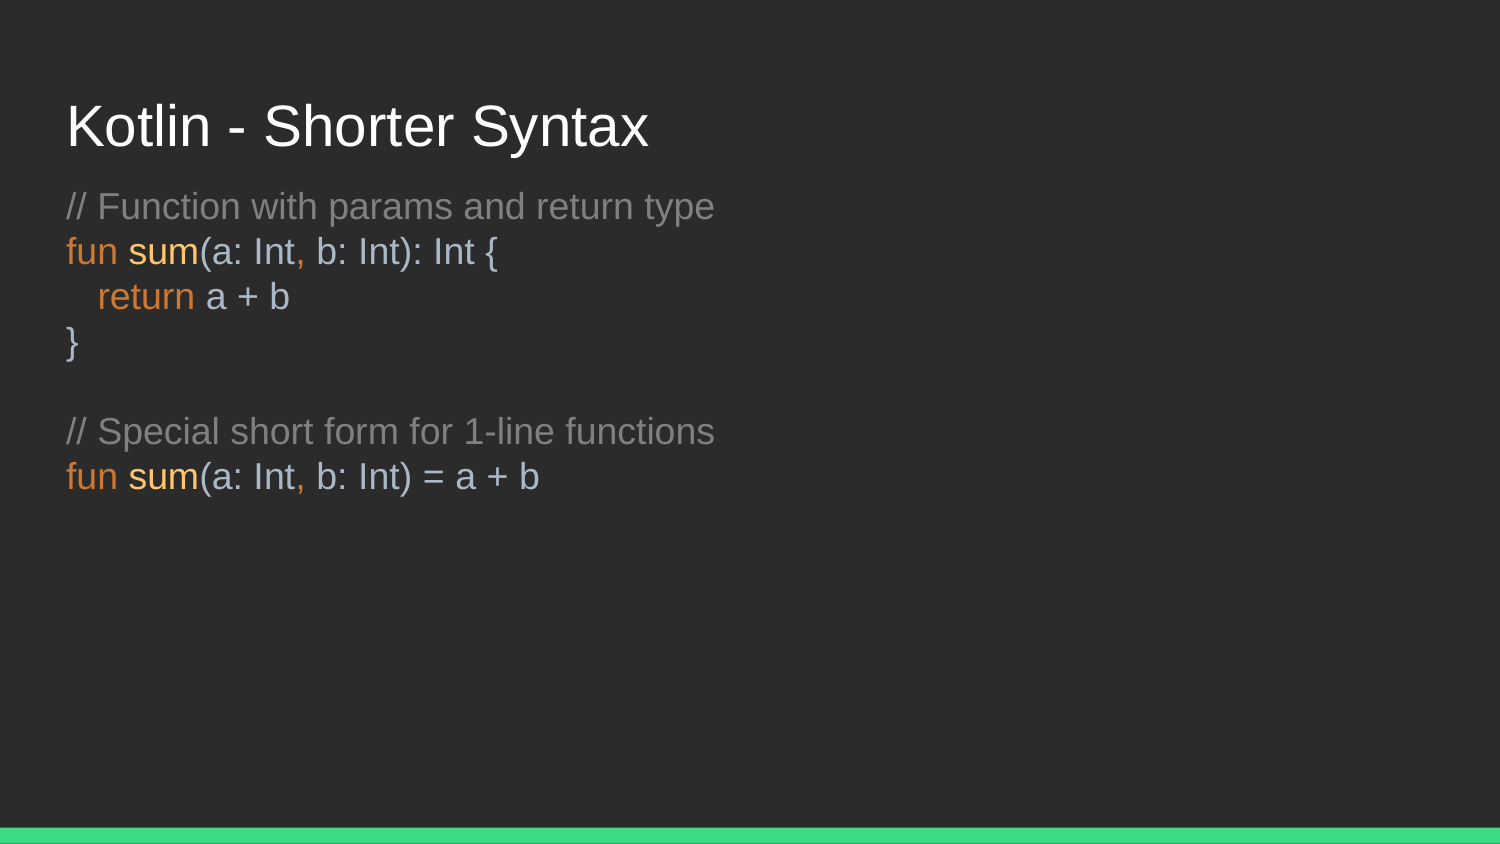

# Kotlin - Shorter Syntax
// Function with params and return type
fun sum(a: Int, b: Int): Int {
   return a + b
}

// Special short form for 1-line functions
fun sum(a: Int, b: Int) = a + b